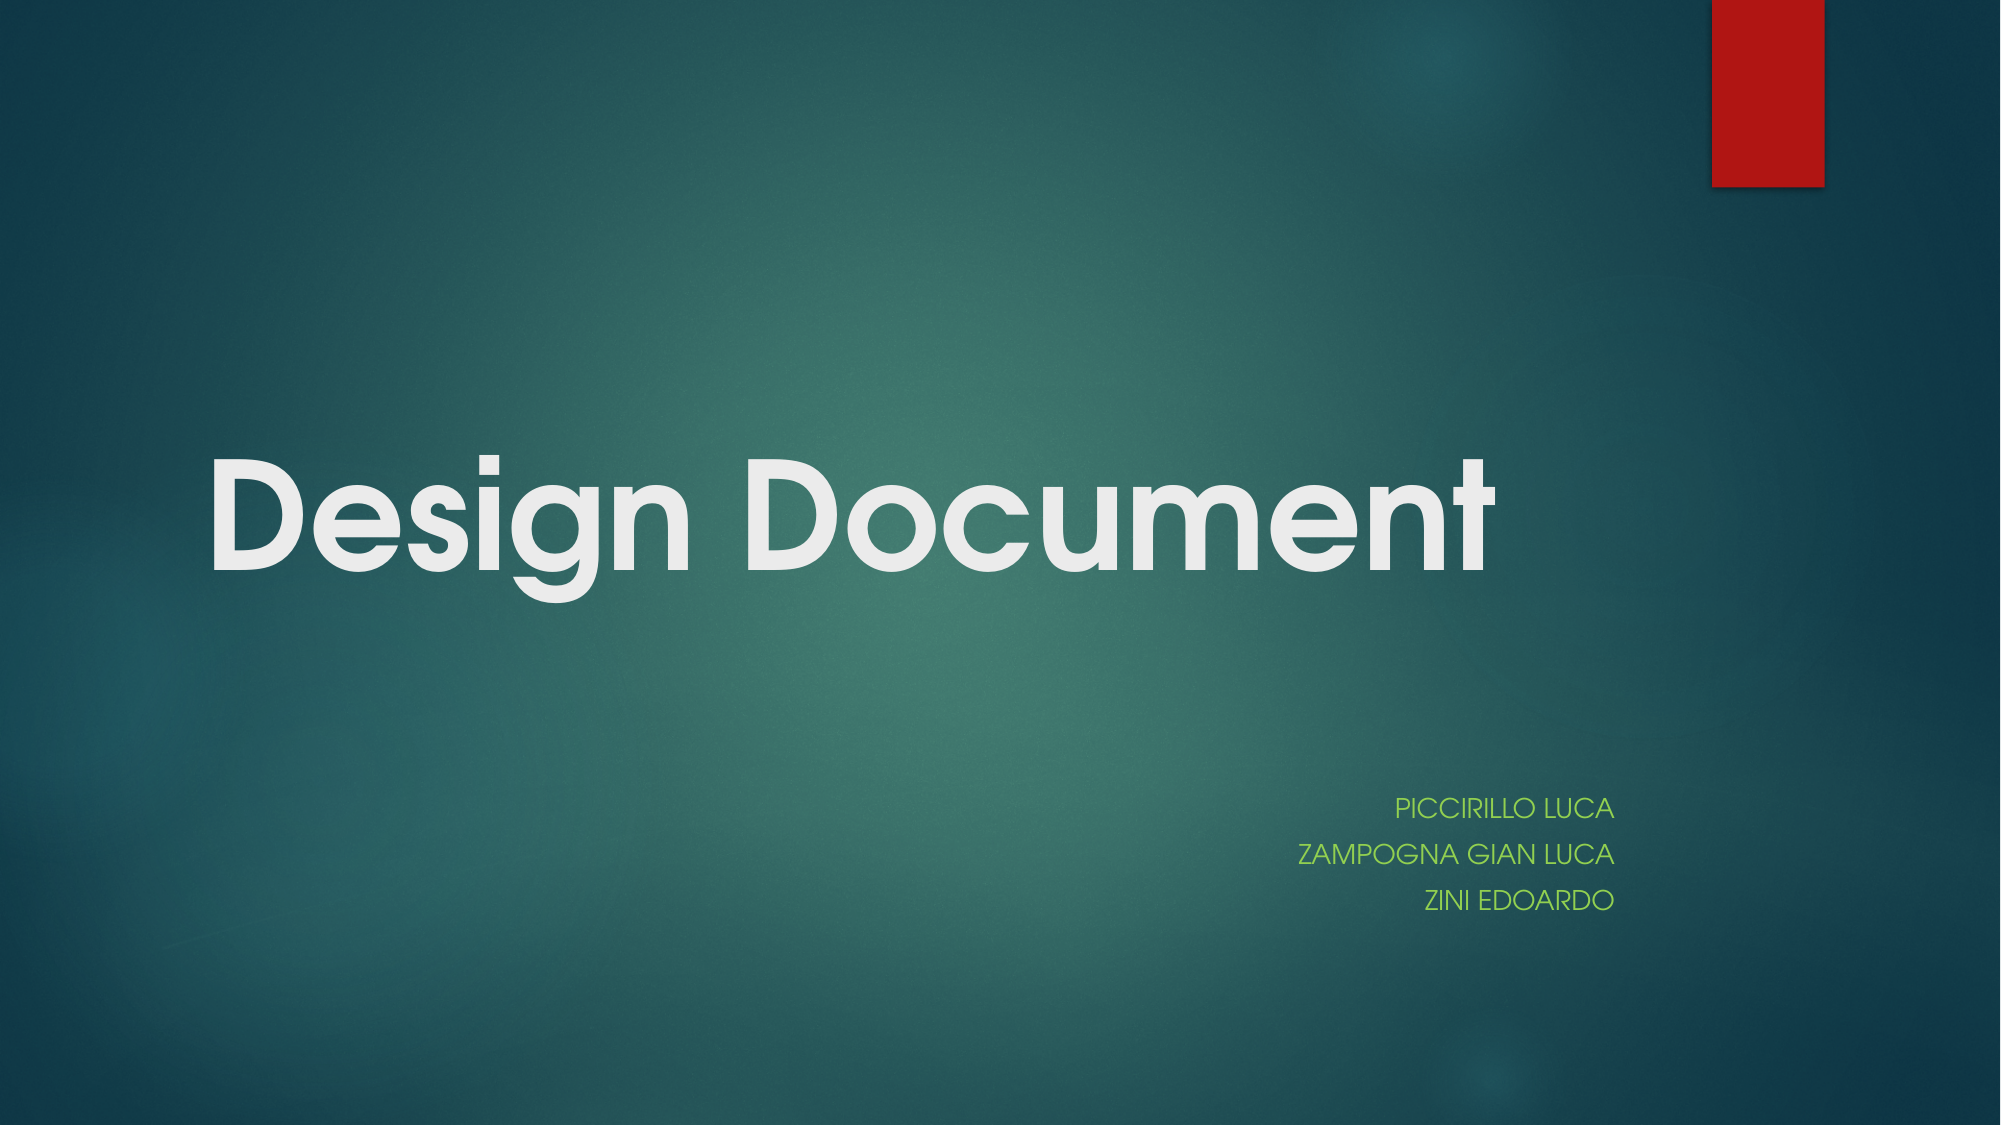

# Design Document
PICCIRILLO LUCA
ZAMPOGNA GIAN LUCA
ZINI EDOARDO